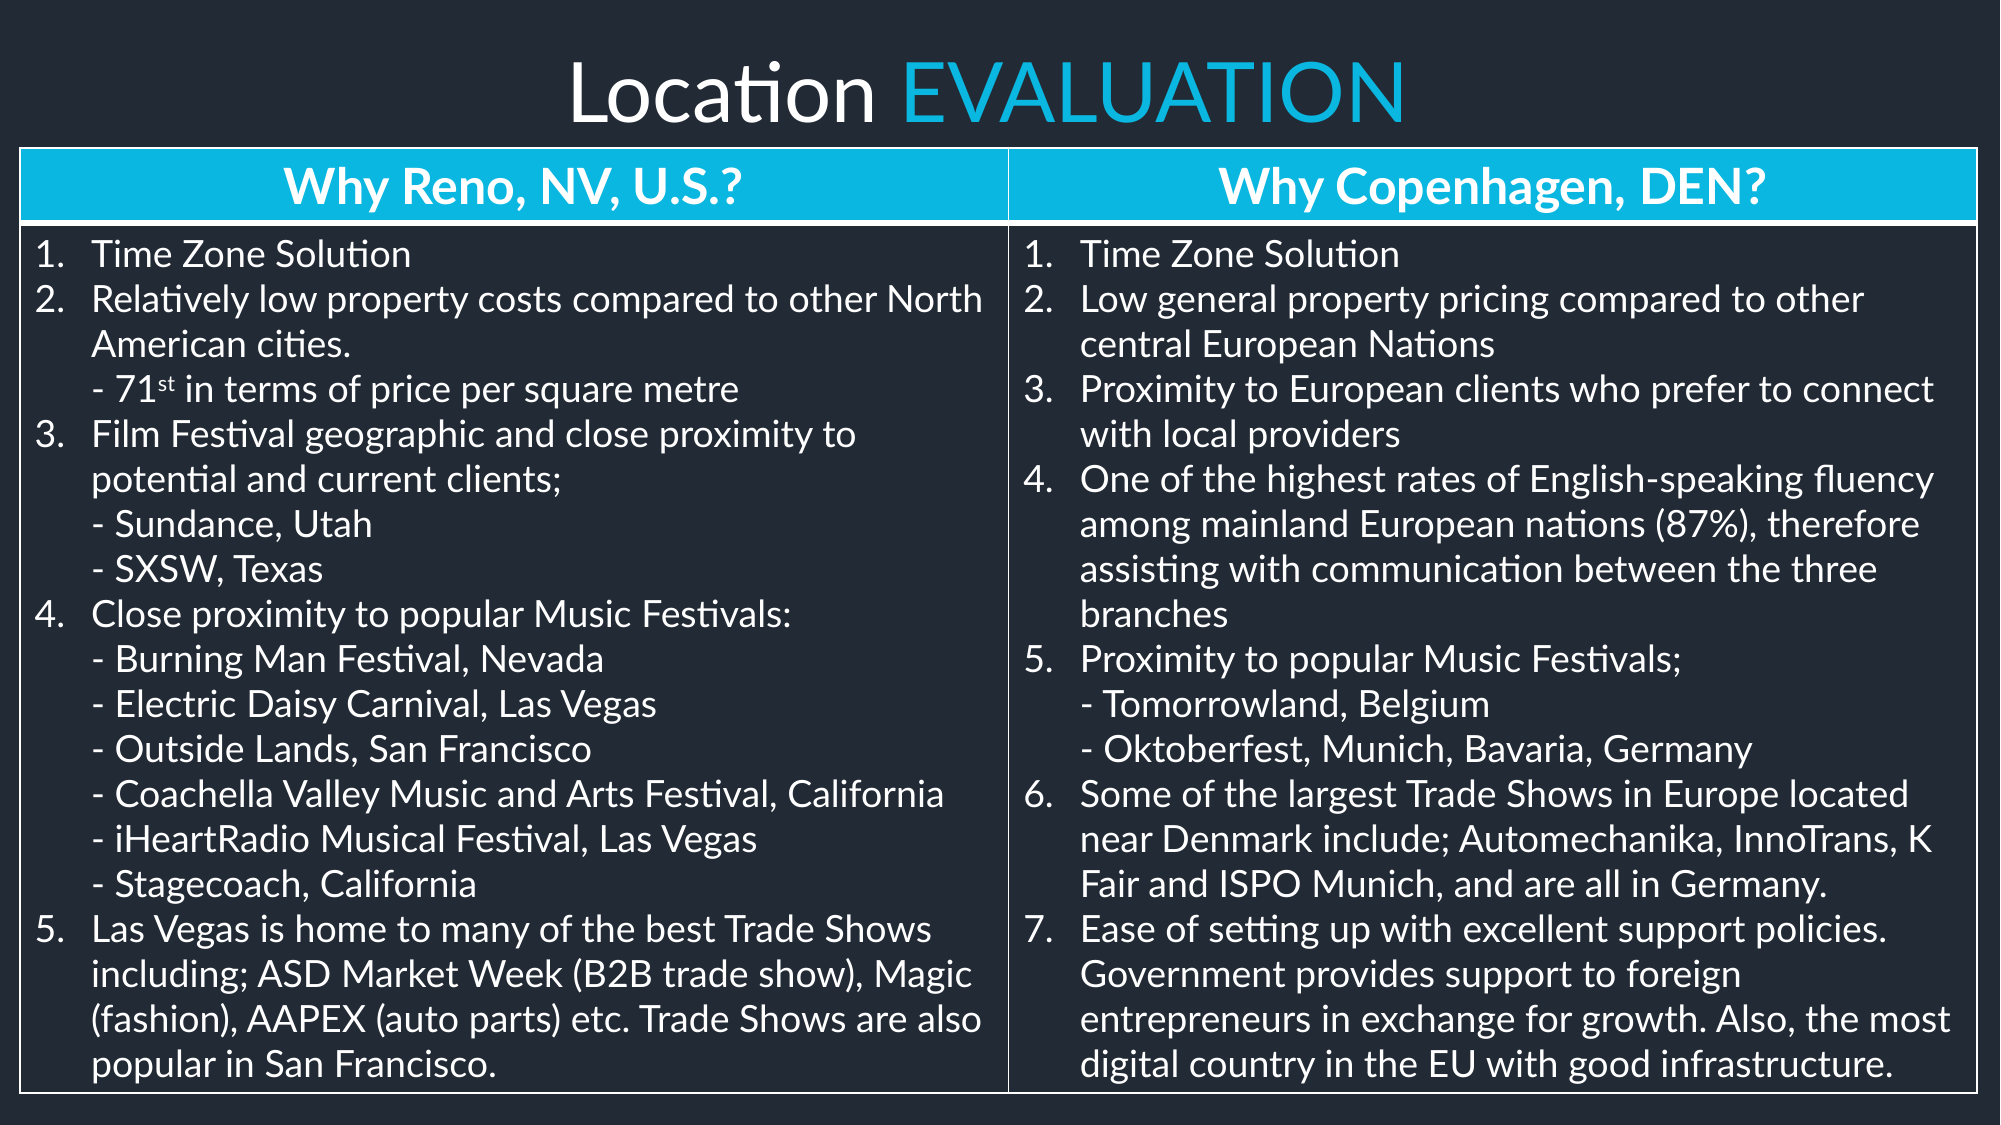

Location EVALUATION
| Why Reno, NV, U.S.? | Why Copenhagen, DEN? |
| --- | --- |
| Time Zone Solution Relatively low property costs compared to other North American cities. - 71st in terms of price per square metre Film Festival geographic and close proximity to potential and current clients; - Sundance, Utah - SXSW, Texas Close proximity to popular Music Festivals: - Burning Man Festival, Nevada - Electric Daisy Carnival, Las Vegas - Outside Lands, San Francisco - Coachella Valley Music and Arts Festival, California - iHeartRadio Musical Festival, Las Vegas - Stagecoach, California Las Vegas is home to many of the best Trade Shows including; ASD Market Week (B2B trade show), Magic (fashion), AAPEX (auto parts) etc. Trade Shows are also popular in San Francisco. | Time Zone Solution Low general property pricing compared to other central European Nations Proximity to European clients who prefer to connect with local providers One of the highest rates of English-speaking fluency among mainland European nations (87%), therefore assisting with communication between the three branches Proximity to popular Music Festivals; - Tomorrowland, Belgium - Oktoberfest, Munich, Bavaria, Germany Some of the largest Trade Shows in Europe located near Denmark include; Automechanika, InnoTrans, K Fair and ISPO Munich, and are all in Germany. Ease of setting up with excellent support policies. Government provides support to foreign entrepreneurs in exchange for growth. Also, the most digital country in the EU with good infrastructure. |